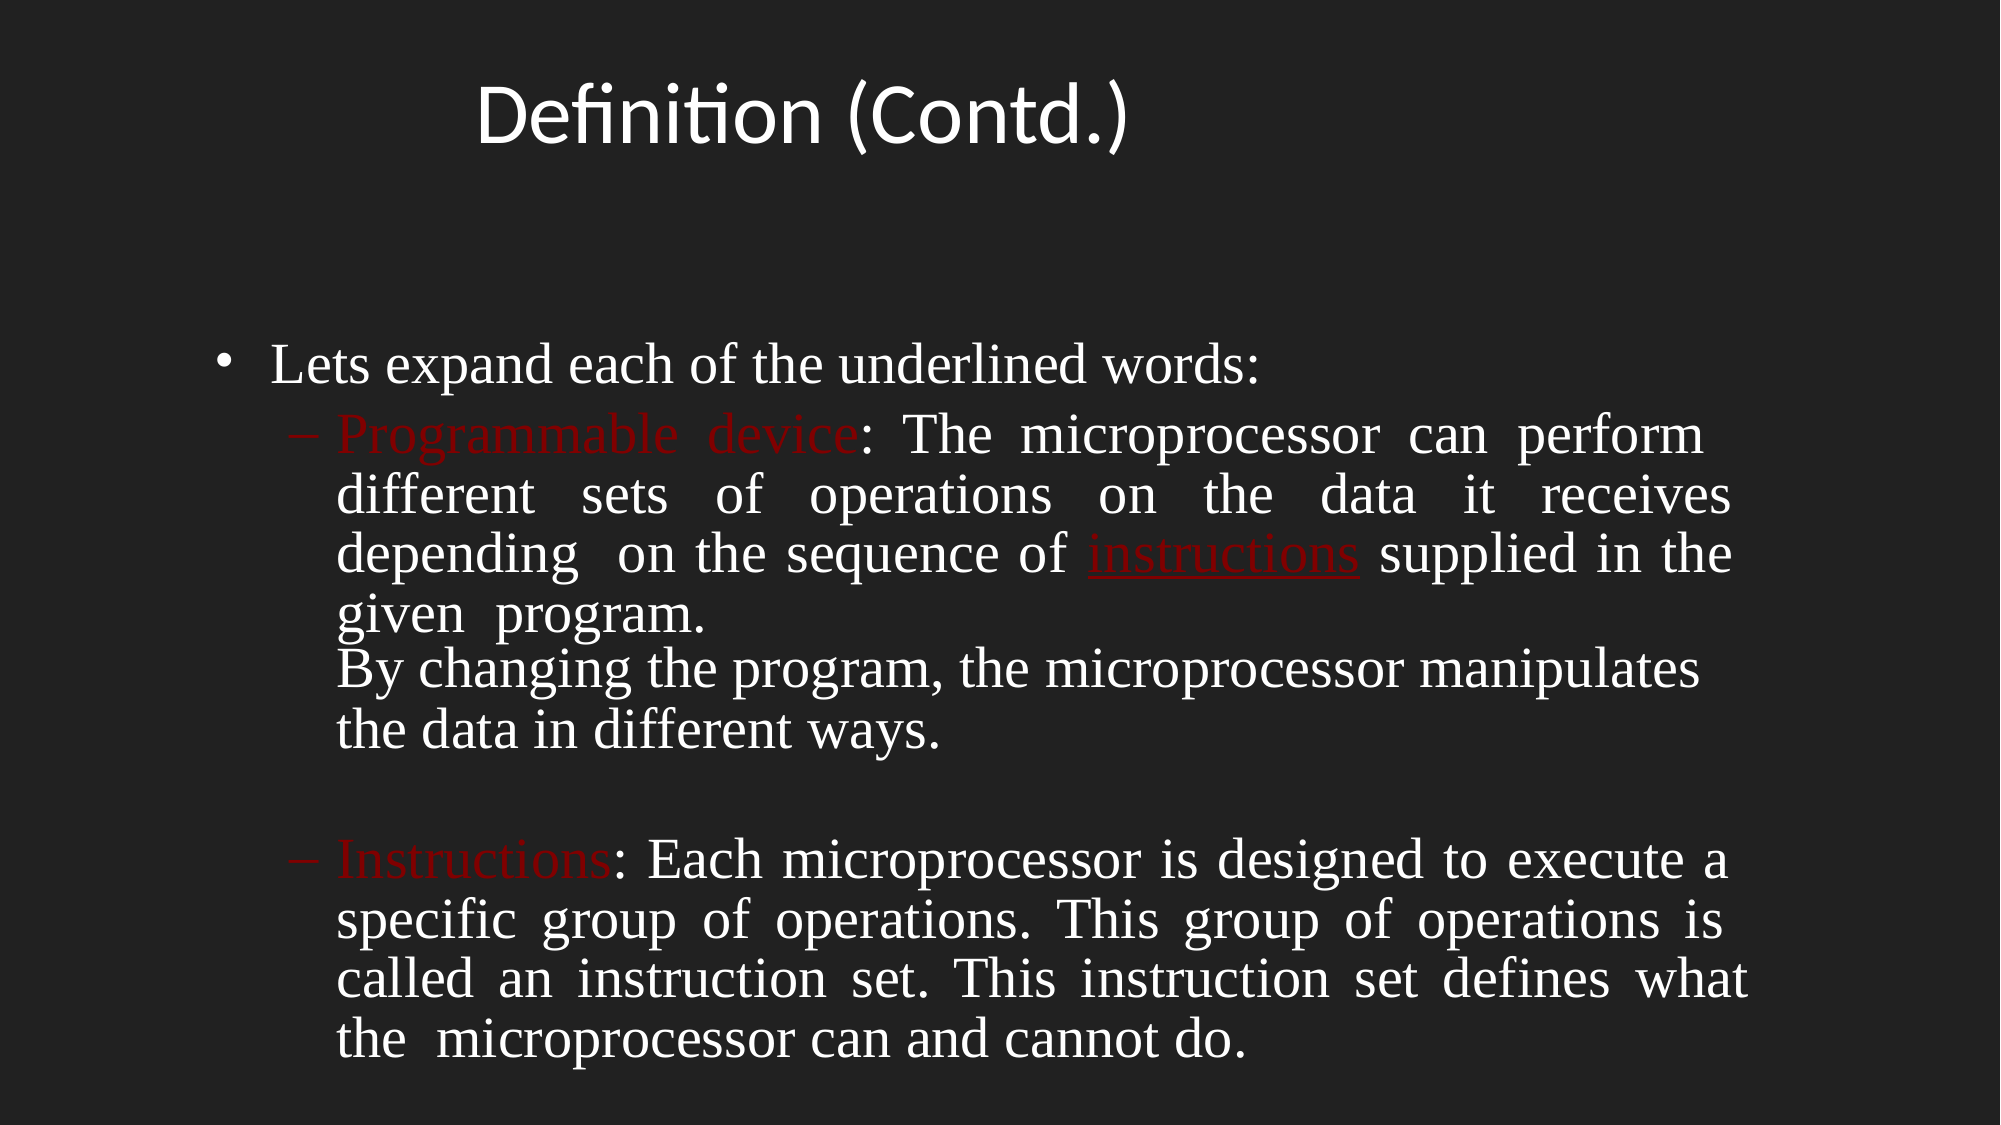

# Definition (Contd.)

Lets expand each of the underlined words:
Programmable device: The microprocessor can perform  different sets of operations on the data it receives depending  on the sequence of instructions supplied in the given  program.
By changing the program, the microprocessor manipulates
the data in different ways.

Instructions: Each microprocessor is designed to execute a  specific group of operations. This group of operations is  called an instruction set. This instruction set defines what the  microprocessor can and cannot do.